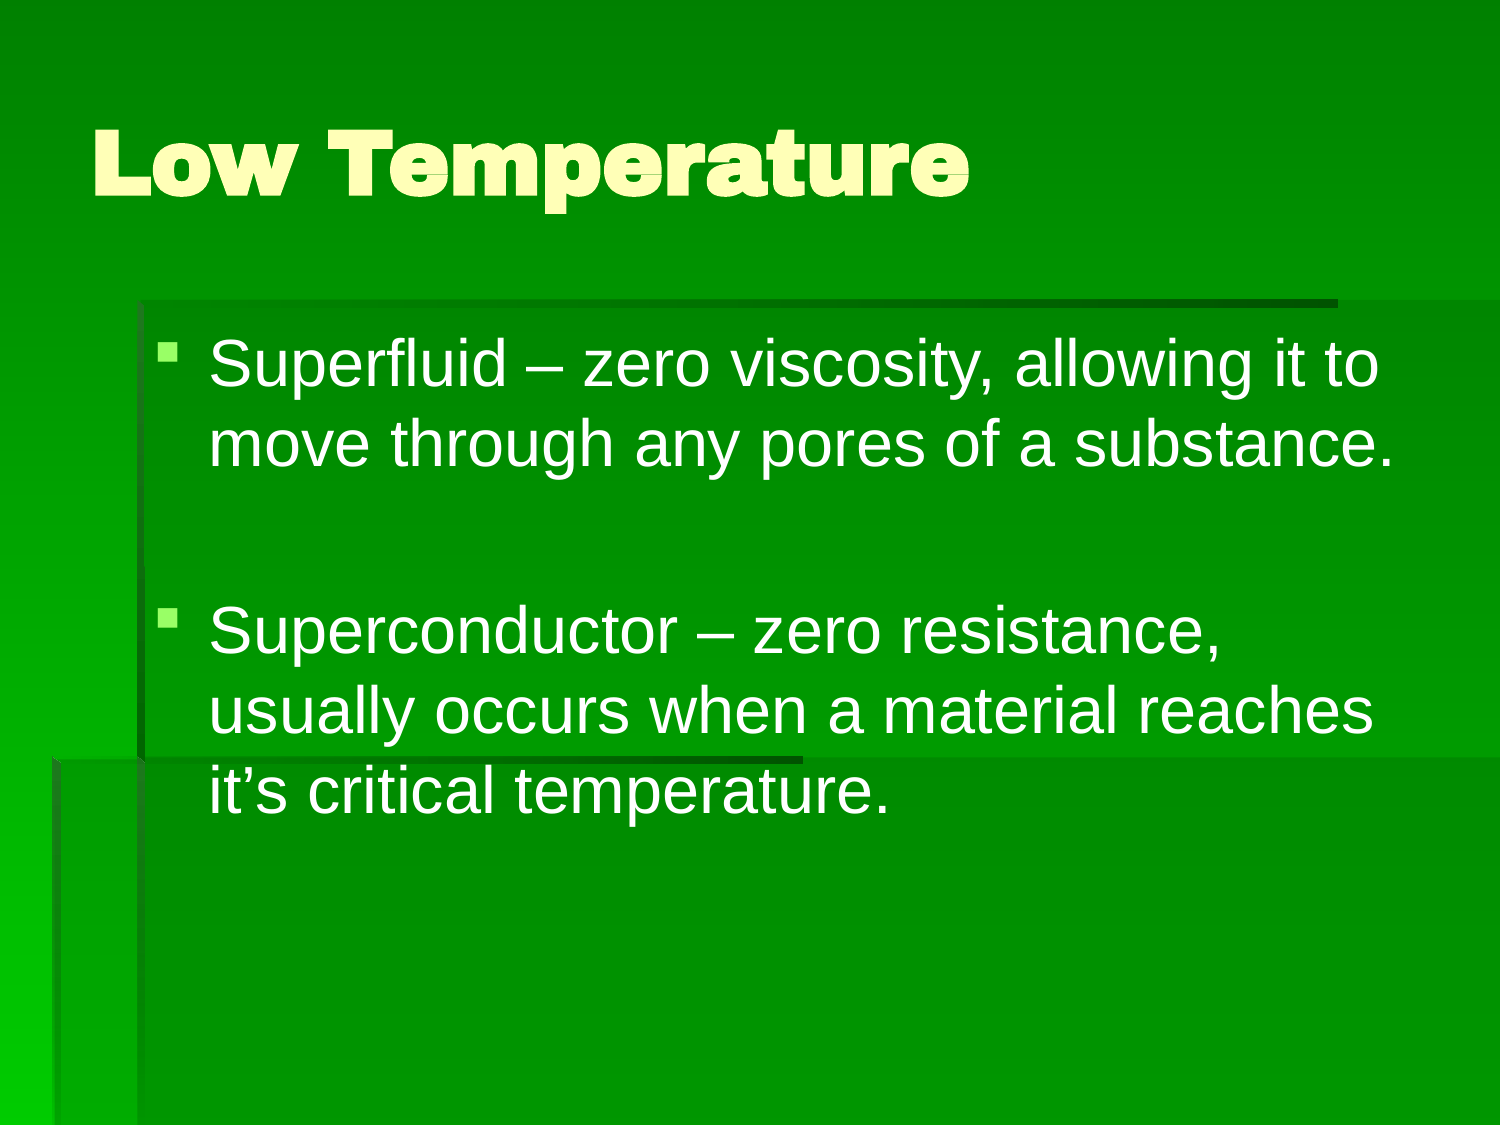

# Low Temperature
Superfluid – zero viscosity, allowing it to move through any pores of a substance.

Superconductor – zero resistance, usually occurs when a material reaches it’s critical temperature.